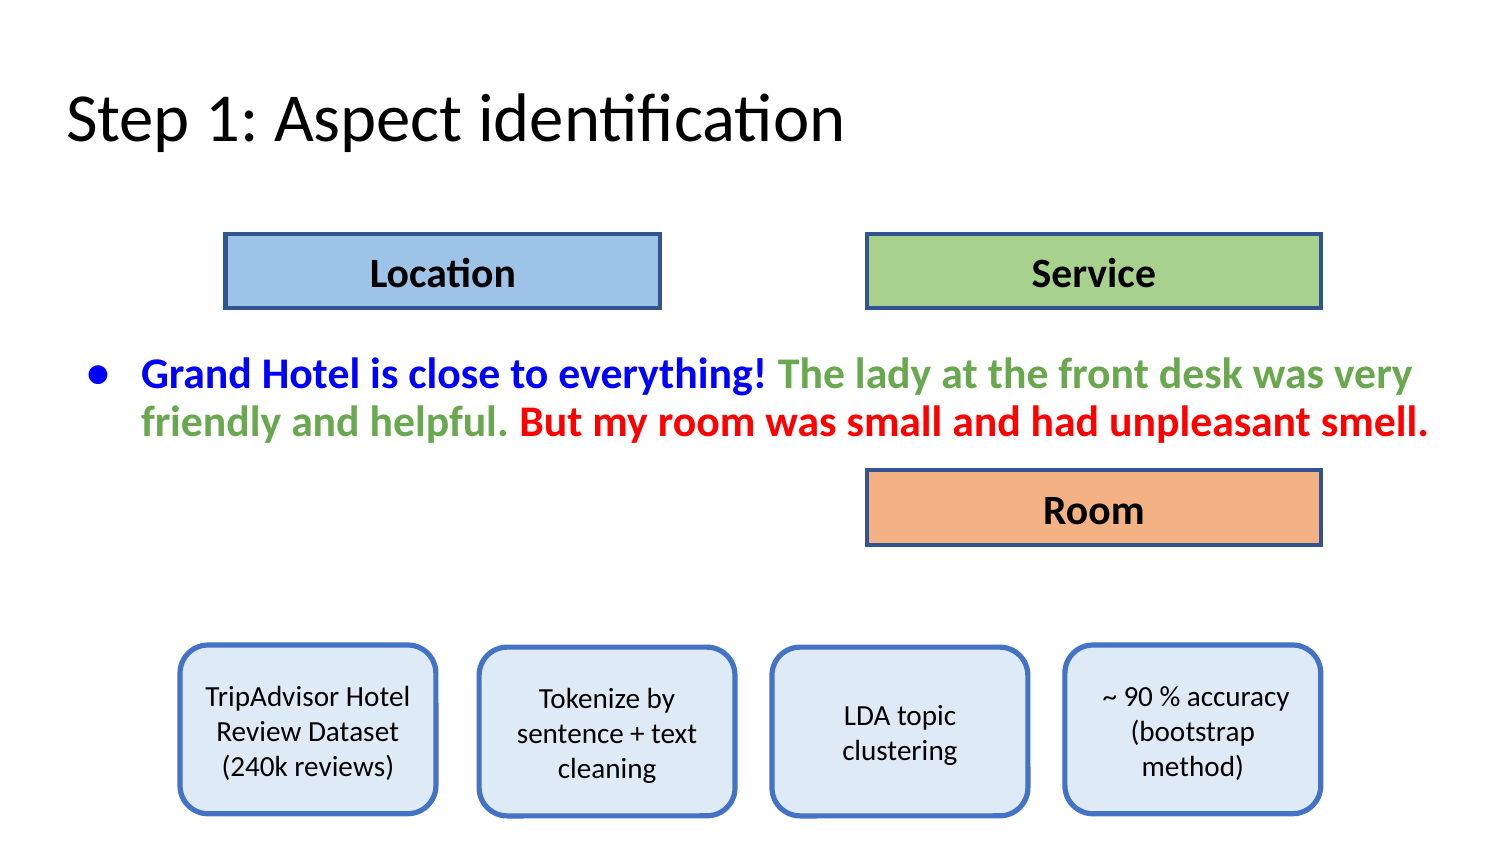

# Step 1: Aspect identification
Location
Service
Grand Hotel is close to everything! The lady at the front desk was very friendly and helpful. But my room was small and had unpleasant smell.

Room
TripAdvisor Hotel Review Dataset (240k reviews)
 ~ 90 % accuracy (bootstrap method)
Tokenize by sentence + text cleaning
LDA topic clustering